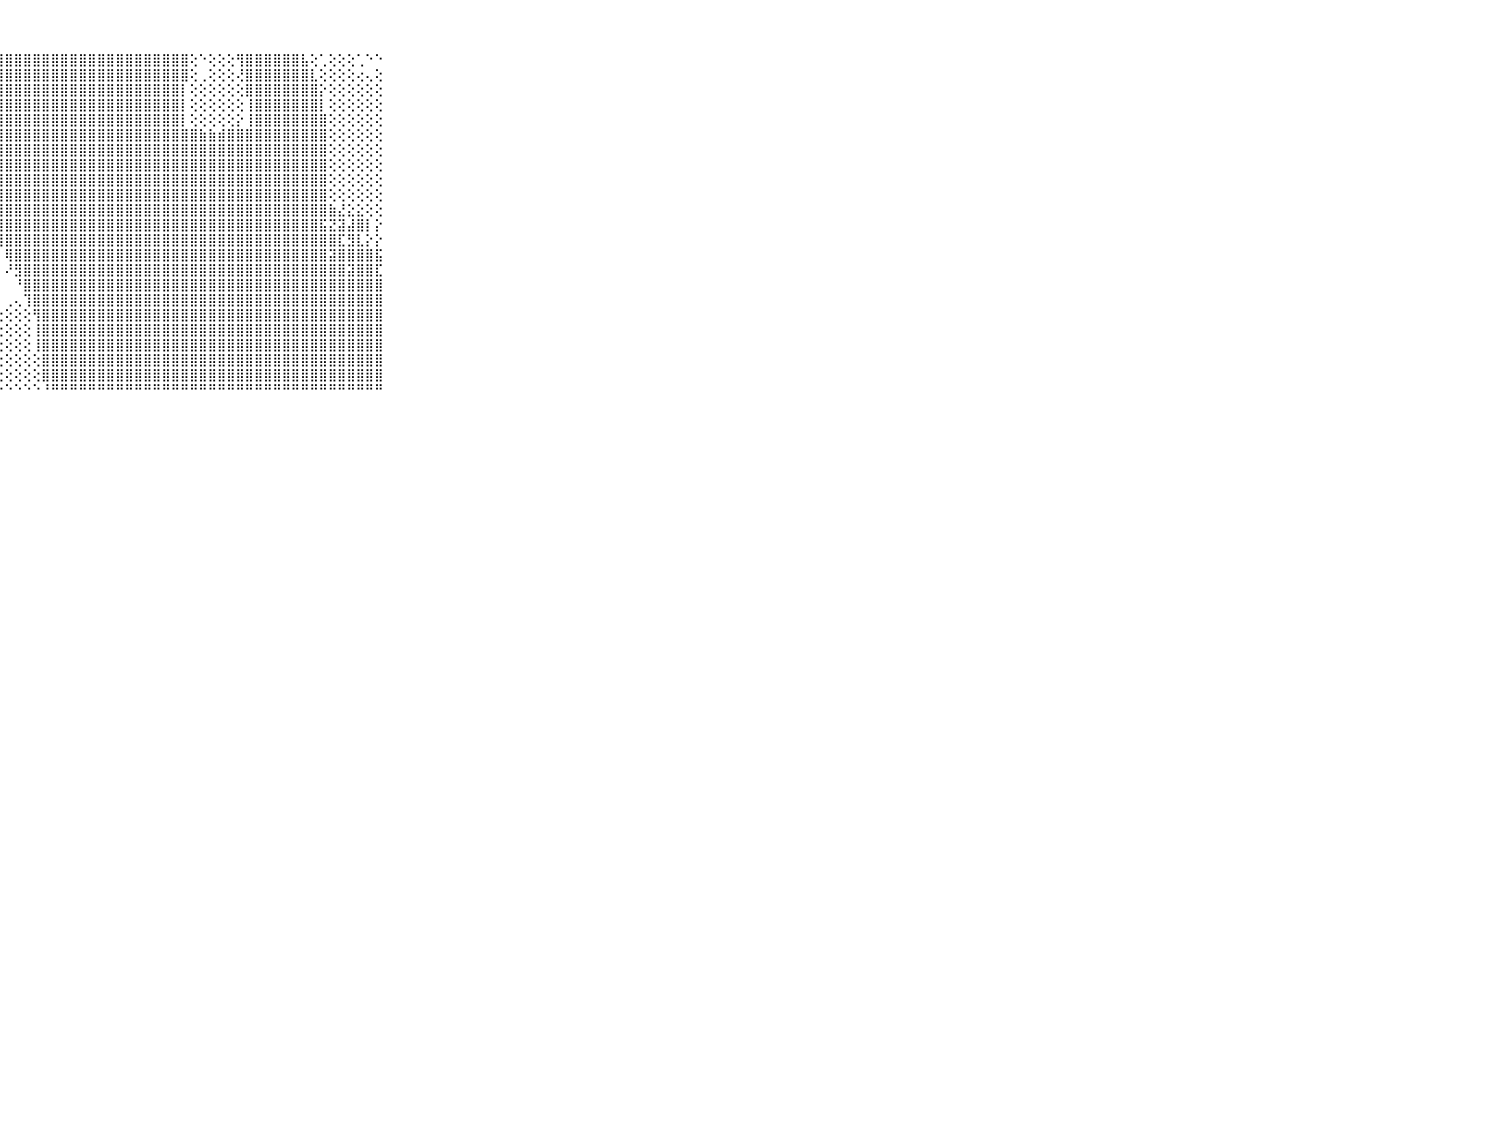

⠀⠀⠀⠀⠀⠀⠀⠀⠀⠀⠀⢙⣝⢥⣜⣿⣟⣿⣿⣿⣿⣿⣿⣿⣿⣿⣿⣿⣿⣿⣿⣿⣿⣿⣿⣿⣿⣿⣿⣿⣿⣿⣿⣿⣿⣿⣿⣿⢕⠑⢕⢕⢕⢻⣿⣿⣿⣿⣿⣿⣧⢕⢁⢕⢕⢕⢁⠑⠑⠀⠀⠀⠀⠀⠀⠀⠀⠀⠀⠀⠀
⠀⠀⠀⠀⠀⠀⠀⠀⠀⠀⠀⠏⠑⢕⣕⣸⣿⣿⣿⣿⣿⣿⣿⣿⣿⣿⣿⣿⣿⣿⣿⣿⣿⣿⣿⣿⣿⣿⣿⣿⣿⣿⣿⣿⣿⣿⣿⣿⢕⢀⢕⢕⢕⢜⣿⣿⣿⣿⣿⣿⣿⣇⢕⢕⢕⢕⢔⢄⢕⠀⠀⠀⠀⠀⠀⠀⠀⠀⠀⠀⠀
⠀⠀⠀⠀⠀⠀⠀⠀⠀⠀⠀⢔⢔⣵⣿⣿⣿⣿⣿⣿⣿⣿⣿⣿⣿⣿⣿⣿⣿⣿⣿⣿⣿⣿⣿⣿⣿⣿⣿⣿⣿⣿⣿⣿⣿⣿⣿⡇⢕⢕⢕⢕⢕⢕⣿⣿⣿⣿⣿⣿⣿⣿⡕⢕⢕⢕⢕⢕⢕⠀⠀⠀⠀⠀⠀⠀⠀⠀⠀⠀⠀
⠀⠀⠀⠀⠀⠀⠀⠀⠀⠀⠀⢕⣕⣵⣾⣿⣿⣿⣿⣿⣿⣿⣿⣿⣿⣿⣿⣿⣿⣿⣿⣿⣿⣿⣿⣿⣿⣿⣿⣿⣿⣿⣿⣿⣿⣿⣿⡇⢕⢕⢕⢕⢕⢕⢸⣿⣿⣿⣿⣿⣿⣿⡇⢕⢕⢕⢕⢕⢕⠀⠀⠀⠀⠀⠀⠀⠀⠀⠀⠀⠀
⠀⠀⠀⠀⠀⠀⠀⠀⠀⠀⠀⣾⣿⣿⣿⣿⣿⣿⣿⣿⣿⣿⣿⣿⣿⣿⣿⣿⣿⣿⣿⣿⣿⣿⣿⣿⣿⣿⣿⣿⣿⣿⣿⣿⣿⣿⣿⡇⢕⢕⢕⢕⢕⡕⢸⣿⣿⣿⣿⣿⣿⣿⣿⢕⢕⢕⢕⢕⢕⠀⠀⠀⠀⠀⠀⠀⠀⠀⠀⠀⠀
⠀⠀⠀⠀⠀⠀⠀⠀⠀⠀⠀⣿⣿⣿⣿⣿⣿⣿⣿⣿⣿⣿⣿⣿⣿⣿⣿⣿⣿⣿⣿⣿⣿⣿⣿⣿⣿⣿⣿⣿⣿⣿⣿⣿⣿⣿⣿⣿⣿⣷⣷⣾⣿⣿⣿⣿⣿⣿⣿⣿⣿⣿⣿⢕⢕⢕⢕⢕⢕⠀⠀⠀⠀⠀⠀⠀⠀⠀⠀⠀⠀
⠀⠀⠀⠀⠀⠀⠀⠀⠀⠀⠀⣿⣿⣿⣿⣿⣿⣿⣿⣿⣯⣿⣿⣿⣿⣿⣿⣿⣿⣿⣿⣿⣿⣿⣿⣿⣿⣿⣿⣿⣿⣿⣿⣿⣿⣿⣿⣿⣿⣿⣿⣿⣿⣿⣿⣿⣿⣿⣿⣿⣿⣿⣿⢕⢕⢕⢕⢕⢕⠀⠀⠀⠀⠀⠀⠀⠀⠀⠀⠀⠀
⠀⠀⠀⠀⠀⠀⠀⠀⠀⠀⠀⣿⣿⣿⣿⣿⣿⣿⣿⣿⣿⣿⣿⣿⣿⣿⣿⣿⣿⣿⣿⣿⣿⣿⣿⣿⣿⣿⣿⣿⣿⣿⣿⣿⣿⣿⣿⣿⣿⣿⣿⣿⣿⣿⣿⣿⣿⣿⣿⣿⣿⣿⣿⢕⢕⢕⢕⢕⢕⠀⠀⠀⠀⠀⠀⠀⠀⠀⠀⠀⠀
⠀⠀⠀⠀⠀⠀⠀⠀⠀⠀⠀⣿⣿⣿⣾⣿⣿⣿⣿⣿⣿⣿⣿⣿⣿⣿⣿⣿⣿⣿⣿⣿⣿⣿⣿⣿⣿⣿⣿⣿⣿⣿⣿⣿⣿⣿⣿⣿⣿⣿⣿⣿⣿⣿⣿⣿⣿⣿⣿⣿⣿⣿⣿⢕⢕⢕⢕⢕⢕⠀⠀⠀⠀⠀⠀⠀⠀⠀⠀⠀⠀
⠀⠀⠀⠀⠀⠀⠀⠀⠀⠀⠀⣿⣿⣿⣿⣿⣿⣿⣷⣿⣿⣿⣿⡿⣿⣿⣿⣿⣿⣿⣿⣿⣿⣿⣿⣿⣿⣿⣿⣿⣿⣿⣿⣿⣿⣿⣿⣿⣿⣿⣿⣿⣿⣿⣿⣿⣿⣿⣿⣿⣿⣿⣿⢕⢕⢕⢕⢕⢕⠀⠀⠀⠀⠀⠀⠀⠀⠀⠀⠀⠀
⠀⠀⠀⠀⠀⠀⠀⠀⠀⠀⠀⣿⣿⣿⣿⣿⣿⣿⣿⣿⡿⢟⢏⣵⣿⣿⣿⣿⣿⣿⣿⣿⣿⣿⣿⣿⣿⣿⣿⣿⣿⣿⣿⣿⣿⣿⣿⣿⣿⣿⣿⣿⣿⣿⣿⣿⣿⣿⣿⣿⣿⣿⣿⣷⣜⣕⣕⢕⢕⠀⠀⠀⠀⠀⠀⠀⠀⠀⠀⠀⠀
⠀⠀⠀⠀⠀⠀⠀⠀⠀⠀⠀⣿⣿⣿⣿⣿⣿⣿⣿⣵⣷⣾⣿⣿⣿⣿⣿⣿⣿⣿⣿⣿⣿⣿⣿⣿⣿⣿⣿⣿⣿⣿⣿⣿⣿⣿⣿⣿⣿⣿⣿⣿⣿⣿⣿⣿⣿⣿⣿⣿⣿⣿⣯⣝⣽⣼⣿⡇⡕⠀⠀⠀⠀⠀⠀⠀⠀⠀⠀⠀⠀
⠀⠀⠀⠀⠀⠀⠀⠀⠀⠀⠀⣿⣿⢿⣿⣿⣿⣿⣿⣿⣿⣿⣿⣿⣿⣿⣿⢻⣿⣿⣿⣿⣿⣿⣿⣿⣿⣿⣿⣿⣿⣿⣿⣿⣿⣿⣿⣿⣿⣿⣿⣿⣿⣿⣿⣿⣿⣿⣿⣿⣿⣿⣿⣿⣏⣻⣇⡕⡕⠀⠀⠀⠀⠀⠀⠀⠀⠀⠀⠀⠀
⠀⠀⠀⠀⠀⠀⠀⠀⠀⠀⠀⣿⣷⣵⡹⣿⣿⣿⣿⣿⣿⣿⣿⣿⣿⣿⡿⠀⢿⣿⣿⣿⣿⣿⣿⣿⣿⣿⣿⣿⣿⣿⣿⣿⣿⣿⣿⣿⣿⣿⣿⣿⣿⣿⣿⣿⣿⣿⣿⣿⣿⣿⣿⣽⣿⣿⣿⣿⣯⠀⠀⠀⠀⠀⠀⠀⠀⠀⠀⠀⠀
⠀⠀⠀⠀⠀⠀⠀⠀⠀⠀⠀⣿⣿⣿⣧⢜⢻⢿⣿⣿⣟⢟⢟⢟⣻⠟⠑⠀⠜⣻⣿⣿⣿⣿⣿⣿⣿⣿⣿⣿⣿⣿⣿⣿⣿⣿⣿⣿⣿⣿⣿⣿⣿⣿⣿⣿⣿⣿⣿⣿⣿⣿⣿⣿⣿⣽⣿⣿⣏⠀⠀⠀⠀⠀⠀⠀⠀⠀⠀⠀⠀
⠀⠀⠀⠀⠀⠀⠀⠀⠀⠀⠀⣿⣿⣿⣿⣧⡅⠅⠕⢝⢝⠝⠕⠁⠁⠀⠀⠀⠀⠘⣿⣿⣿⣿⣿⣿⣿⣿⣿⣿⣿⣿⣿⣿⣿⣿⣿⣿⣿⣿⣿⣿⣿⣿⣿⣿⣿⣿⣿⣿⣿⣿⣿⣿⣿⣿⣿⣿⣿⠀⠀⠀⠀⠀⠀⠀⠀⠀⠀⠀⠀
⠀⠀⠀⠀⠀⠀⠀⠀⠀⠀⠀⣿⣿⣿⣿⣿⣷⢕⢐⠄⢀⢀⢀⢀⢀⢀⠄⠀⢀⢄⢹⣿⣿⣿⣿⣿⣿⣿⣿⣿⣿⣿⣿⣿⣿⣿⣿⣿⣿⣿⣿⣿⣿⣿⣿⣿⣿⣿⣿⣿⣿⣿⣿⣿⣿⣿⣿⣿⣿⠀⠀⠀⠀⠀⠀⠀⠀⠀⠀⠀⠀
⠀⠀⠀⠀⠀⠀⠀⠀⠀⠀⠀⣿⣿⣿⣿⣿⣿⡇⢔⢄⢄⢅⢅⢅⢅⢔⢕⢕⢕⢕⢕⢻⣿⣿⣿⣿⣿⣿⣿⣿⣿⣿⣿⣿⣿⣿⣿⣿⣿⣿⣿⣿⣿⣿⣿⣿⣿⣿⣿⣿⣿⣿⣿⣿⣿⣿⣿⣿⣿⠀⠀⠀⠀⠀⠀⠀⠀⠀⠀⠀⠀
⠀⠀⠀⠀⠀⠀⠀⠀⠀⠀⠀⣿⣿⣿⣿⣿⣿⣷⣵⡕⢕⢕⢕⢕⢕⢕⢕⢕⢕⢕⢕⢸⣿⣿⣿⣿⣿⣿⣿⣿⣿⣿⣿⣿⣿⣿⣿⣿⣿⣿⣿⣿⣿⣿⣿⣿⣿⣿⣿⣿⣿⣿⣿⣿⣿⣿⣿⣿⣿⠀⠀⠀⠀⠀⠀⠀⠀⠀⠀⠀⠀
⠀⠀⠀⠀⠀⠀⠀⠀⠀⠀⠀⣿⣿⣿⣿⣿⣿⣿⣿⣿⣷⣧⣵⣕⢕⢕⢕⢕⢕⢕⢕⢸⣿⣿⣿⣿⣿⣿⣿⣿⣿⣿⣿⣿⣿⣿⣿⣿⣿⣿⣿⣿⣿⣿⣿⣿⣿⣿⣿⣿⣿⣿⣿⣿⣿⣿⣿⣿⣿⠀⠀⠀⠀⠀⠀⠀⠀⠀⠀⠀⠀
⠀⠀⠀⠀⠀⠀⠀⠀⠀⠀⠀⣿⣿⣿⣿⣿⣿⣿⣿⣿⣿⣿⣿⣿⣷⢕⢕⢕⢕⢕⢕⢕⣿⣿⣿⣿⣿⣿⣿⣿⣿⣿⣿⣿⣿⣿⣿⣿⣿⣿⣿⣿⣿⣿⣿⣿⣿⣿⣿⣿⣿⣿⣿⣿⣿⣿⣿⣿⣿⠀⠀⠀⠀⠀⠀⠀⠀⠀⠀⠀⠀
⠀⠀⠀⠀⠀⠀⠀⠀⠀⠀⠀⣿⣿⣿⣿⣿⣿⣿⣿⣿⣿⣿⣿⣿⣿⡇⢕⢕⢕⢕⢕⢕⣿⣿⣿⣿⣿⣿⣿⣿⣿⣿⣿⣿⣿⣿⣿⣿⣿⣿⣿⣿⣿⣿⣿⣿⣿⣿⣿⣿⣿⣿⣿⣿⣿⣿⣿⣿⣿⠀⠀⠀⠀⠀⠀⠀⠀⠀⠀⠀⠀
⠀⠀⠀⠀⠀⠀⠀⠀⠀⠀⠀⠛⠛⠛⠛⠛⠛⠛⠛⠛⠛⠛⠛⠛⠛⠃⠑⠑⠑⠑⠑⠑⠘⠛⠛⠛⠛⠛⠛⠛⠛⠛⠛⠛⠛⠛⠛⠛⠛⠛⠛⠛⠛⠛⠛⠛⠛⠛⠛⠛⠛⠛⠛⠛⠛⠛⠛⠛⠛⠀⠀⠀⠀⠀⠀⠀⠀⠀⠀⠀⠀